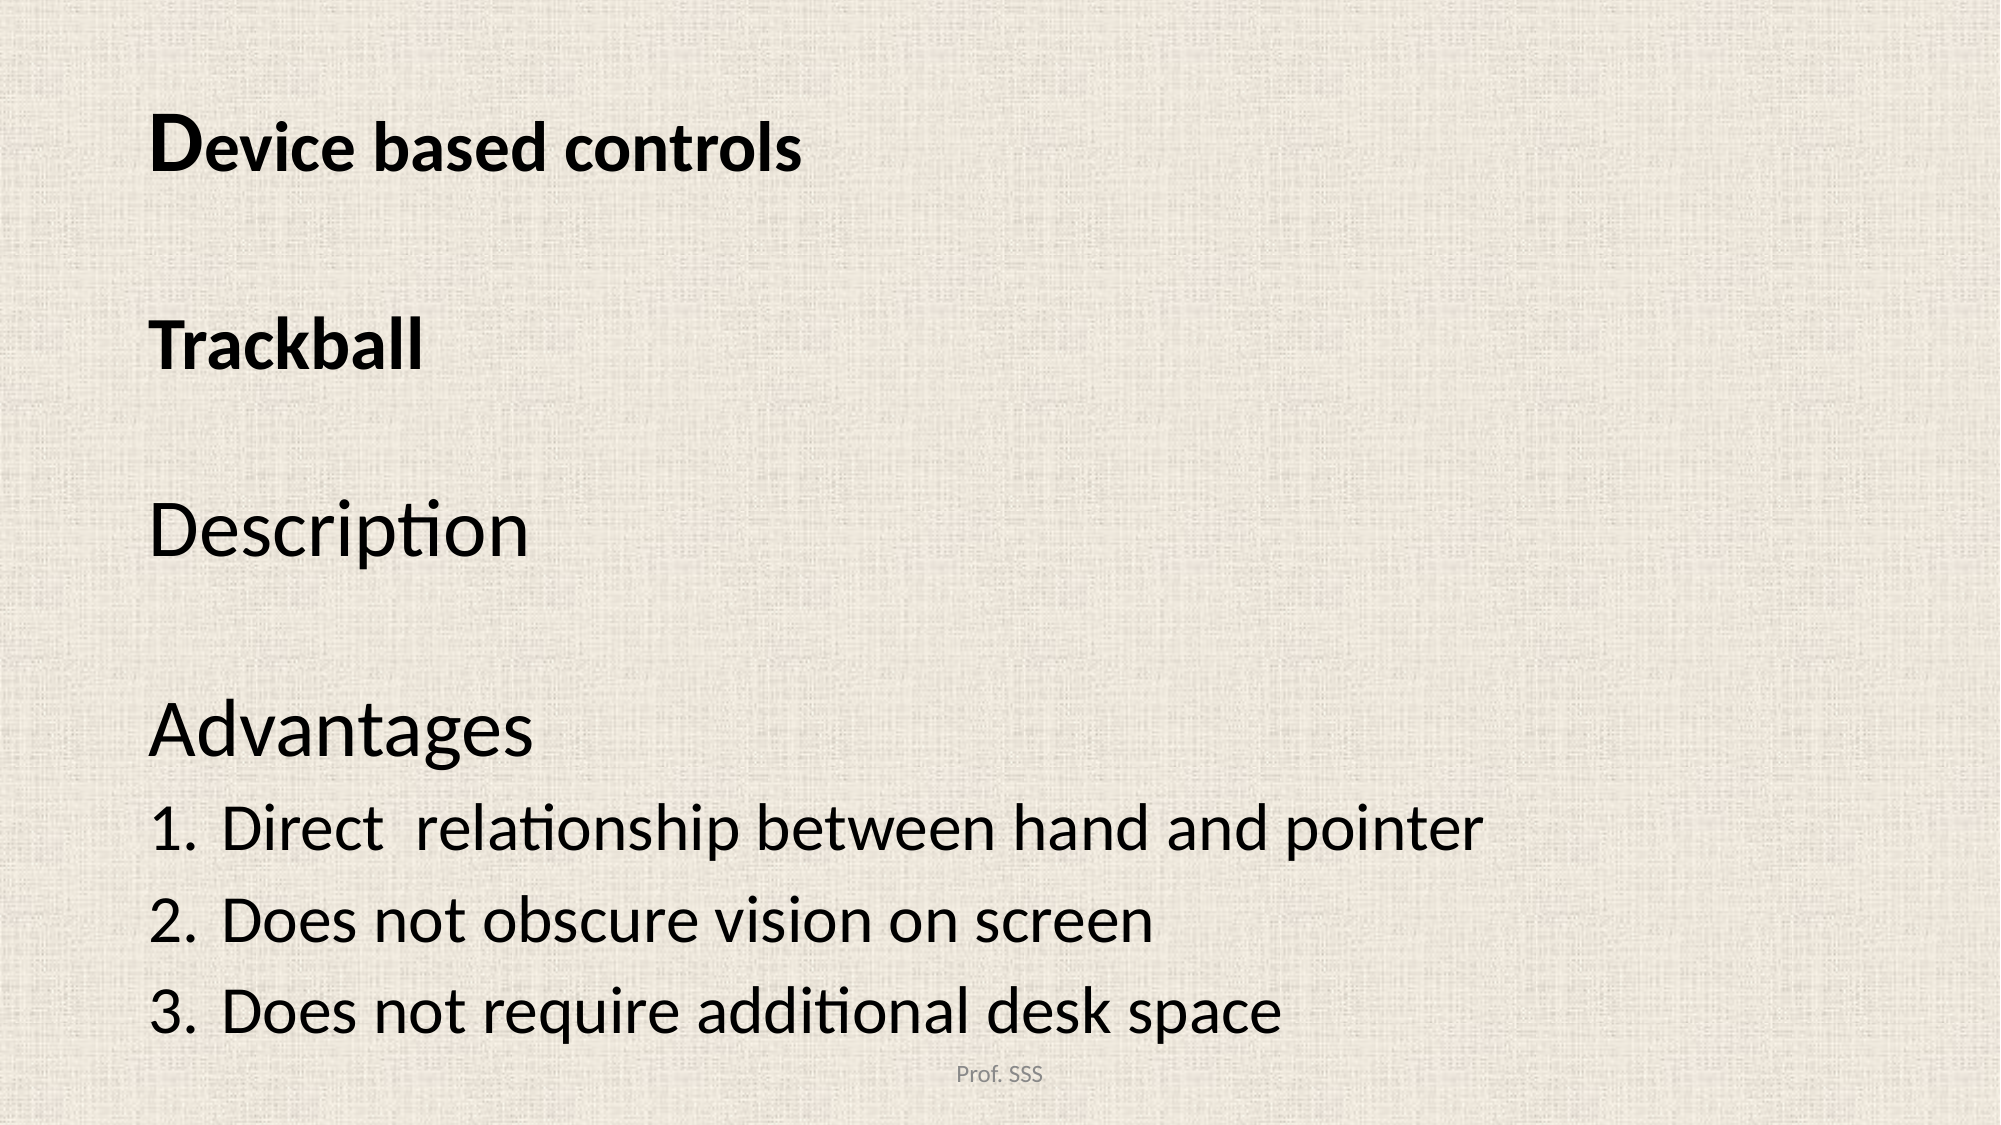

Device based controls

Trackball

Description

Advantages
Direct  relationship between hand and pointer
Does not obscure vision on screen
Does not require additional desk space

#
Prof. SSS